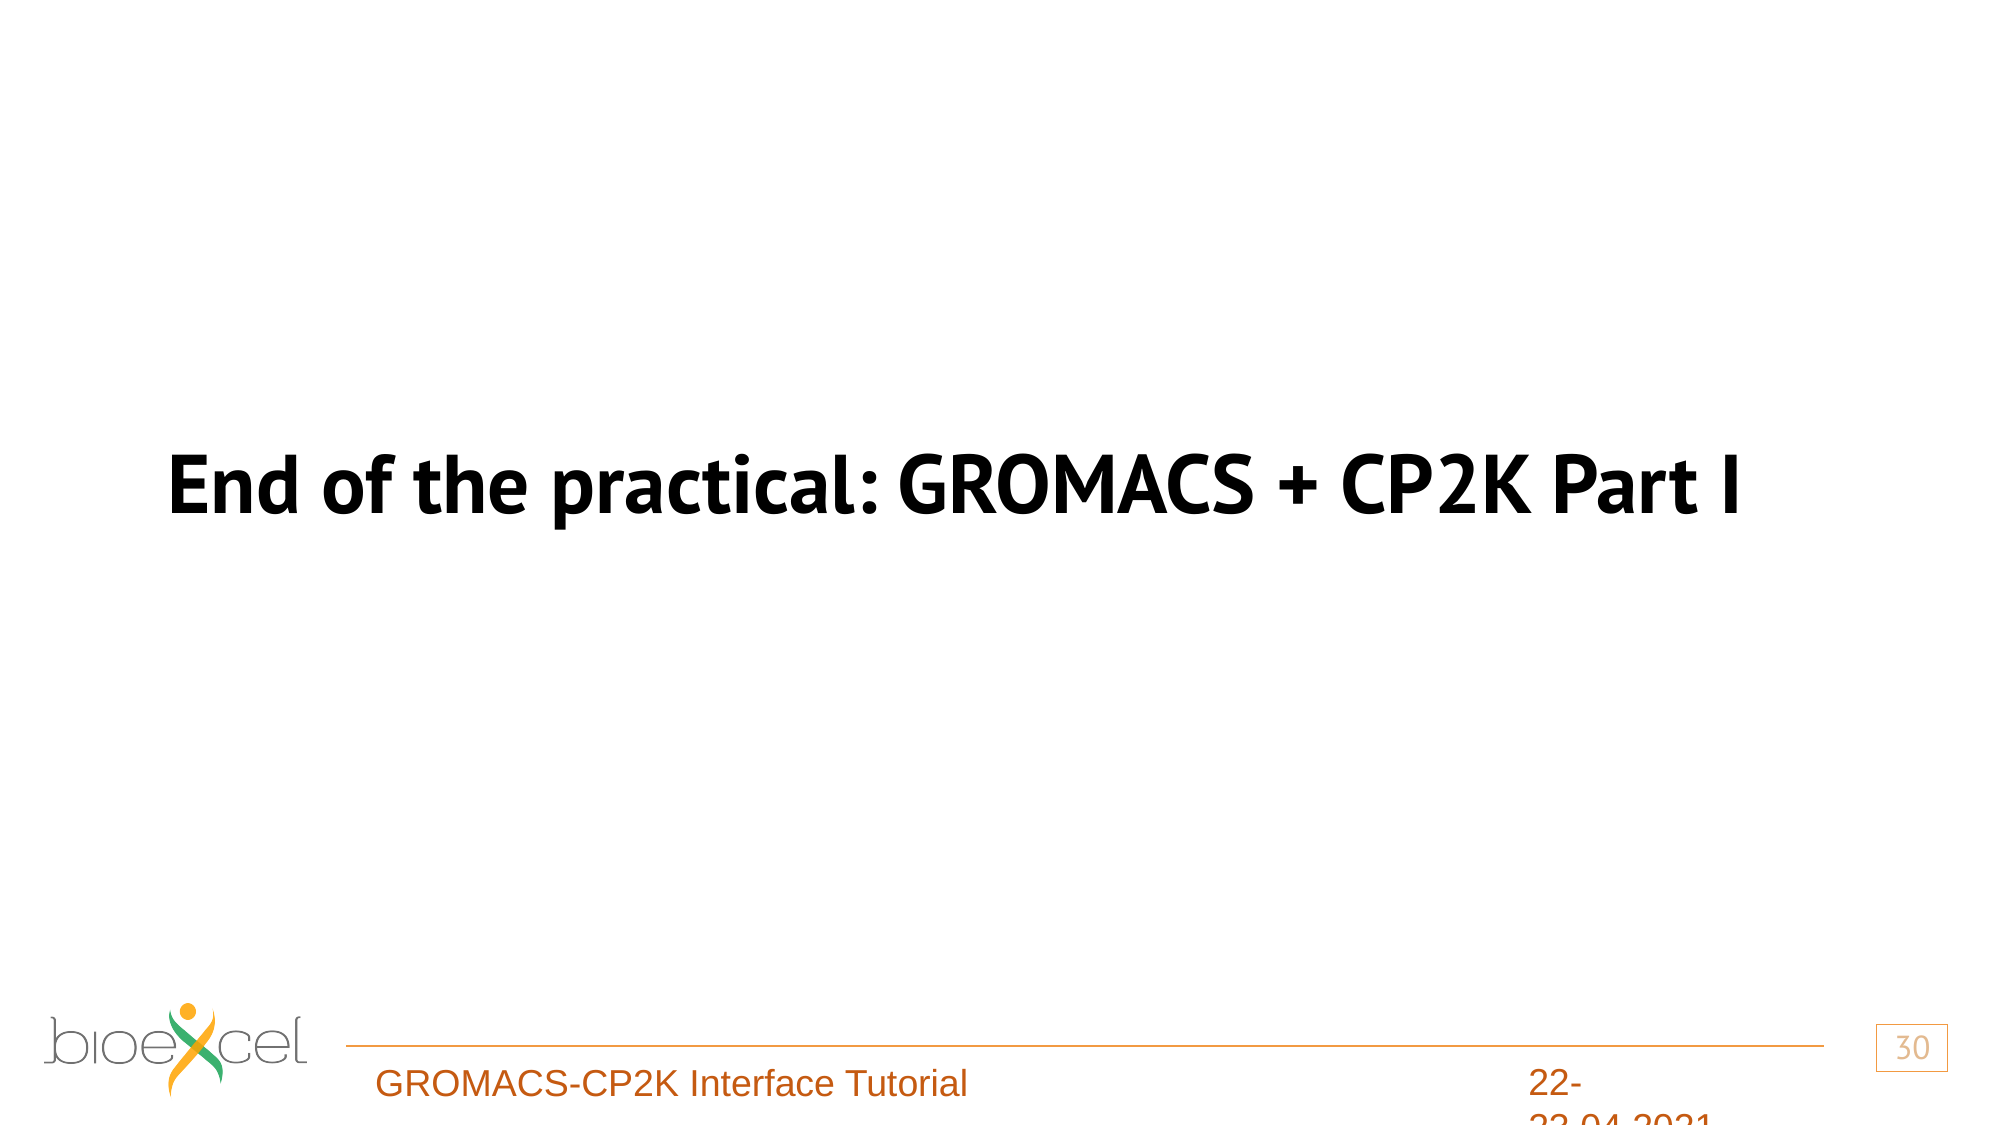

# End of the practical: GROMACS + CP2K Part I
30